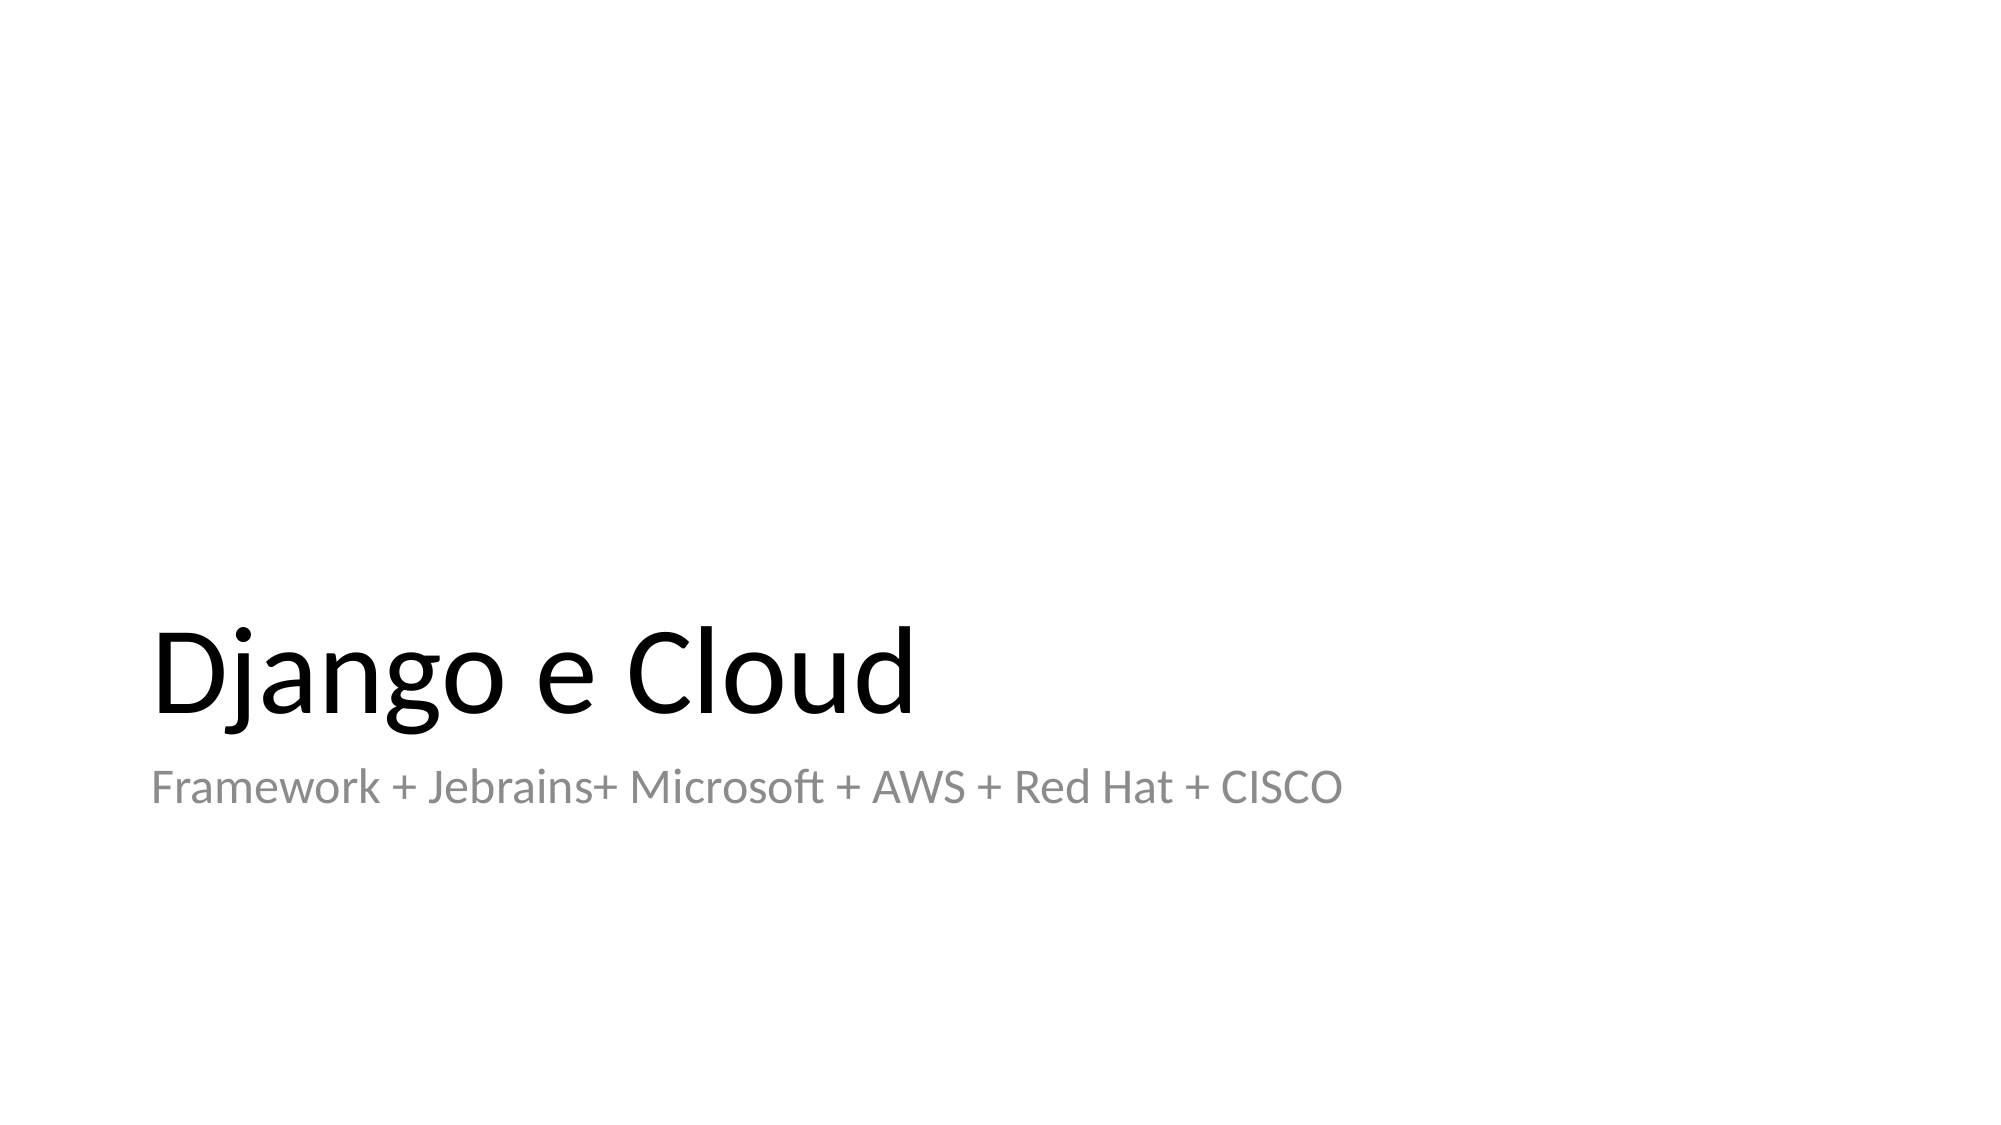

# Django e Cloud
Framework + Jebrains+ Microsoft + AWS + Red Hat + CISCO